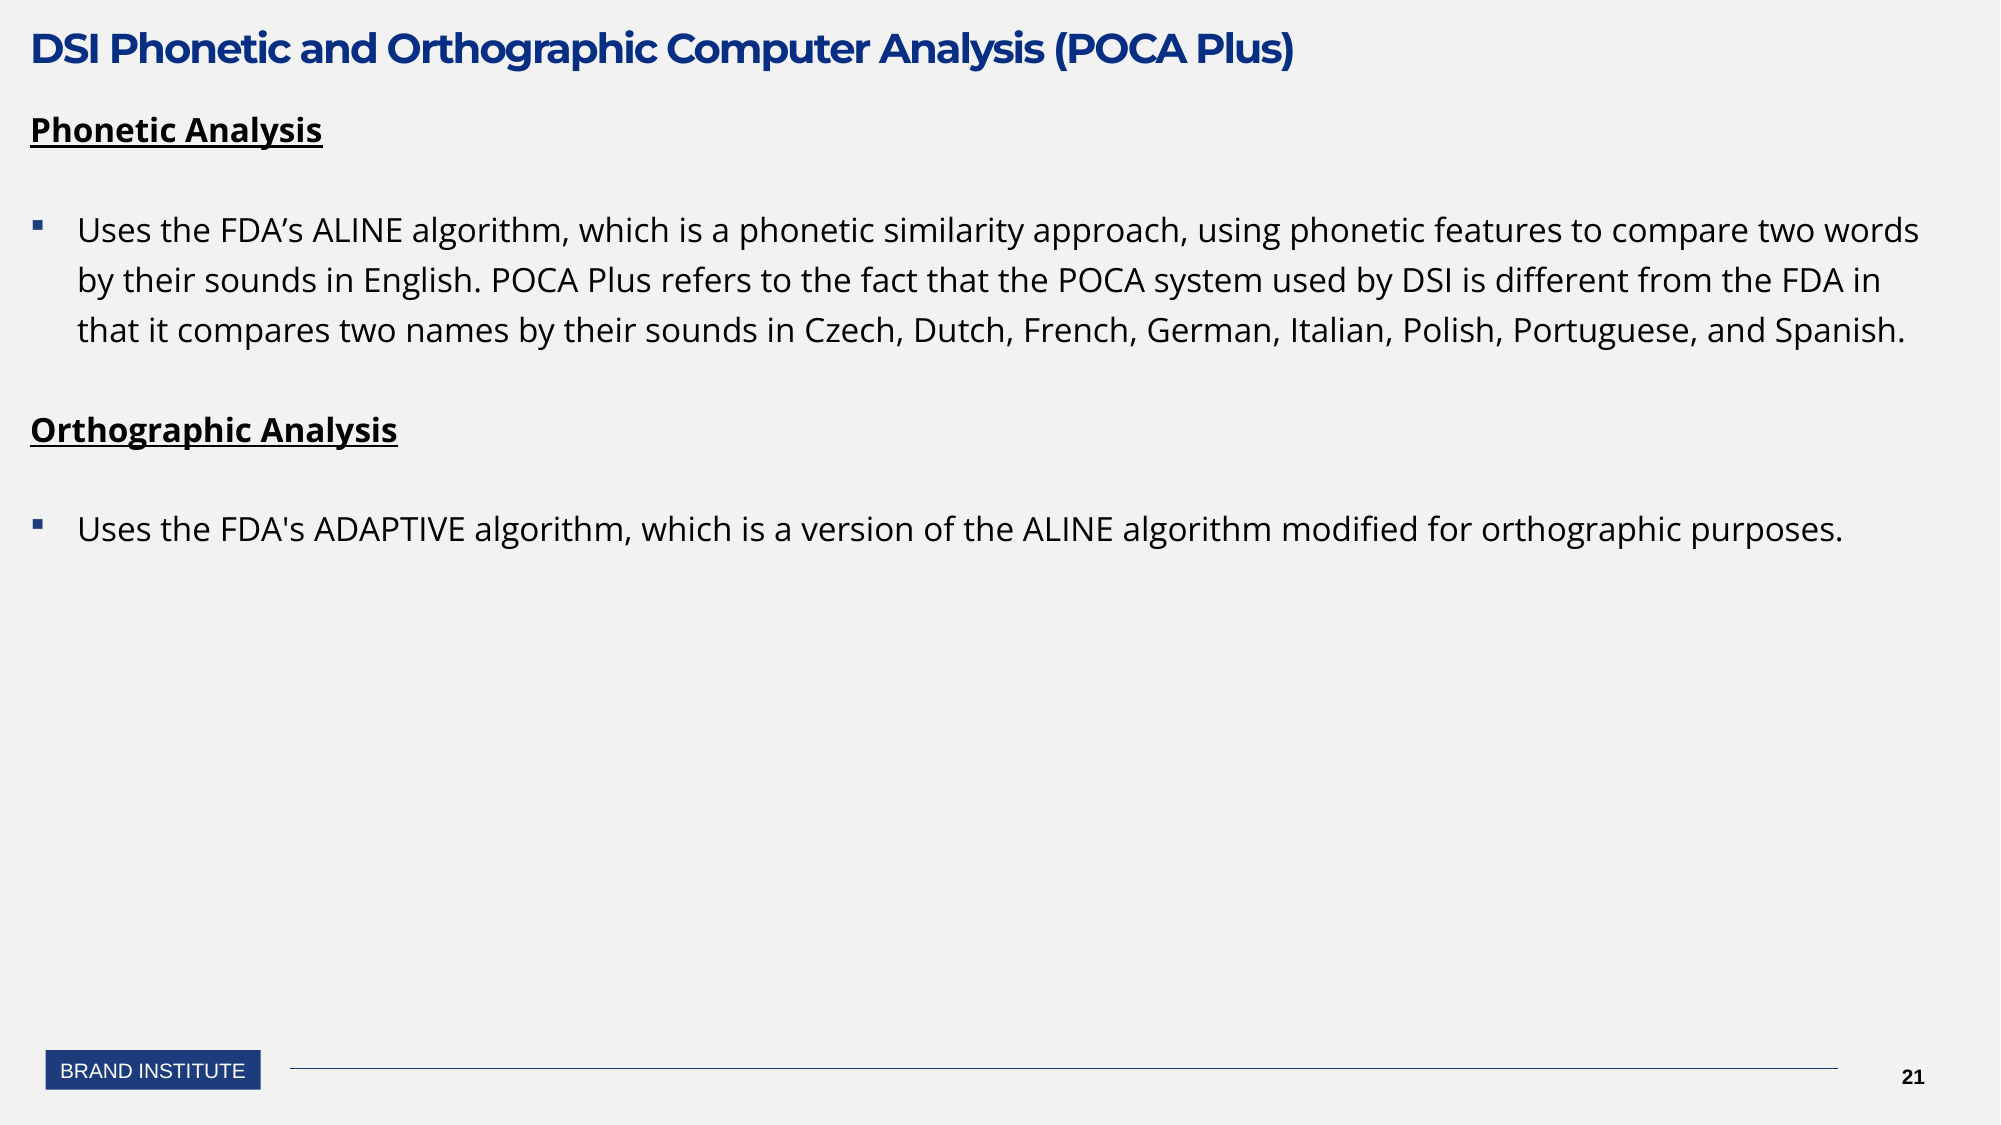

# DSI Phonetic and Orthographic Computer Analysis (POCA Plus)
Phonetic Analysis

Uses the FDA’s ALINE algorithm, which is a phonetic similarity approach, using phonetic features to compare two words by their sounds in English. POCA Plus refers to the fact that the POCA system used by DSI is different from the FDA in that it compares two names by their sounds in Czech, Dutch, French, German, Italian, Polish, Portuguese, and Spanish.

Orthographic Analysis

Uses the FDA's ADAPTIVE algorithm, which is a version of the ALINE algorithm modified for orthographic purposes.